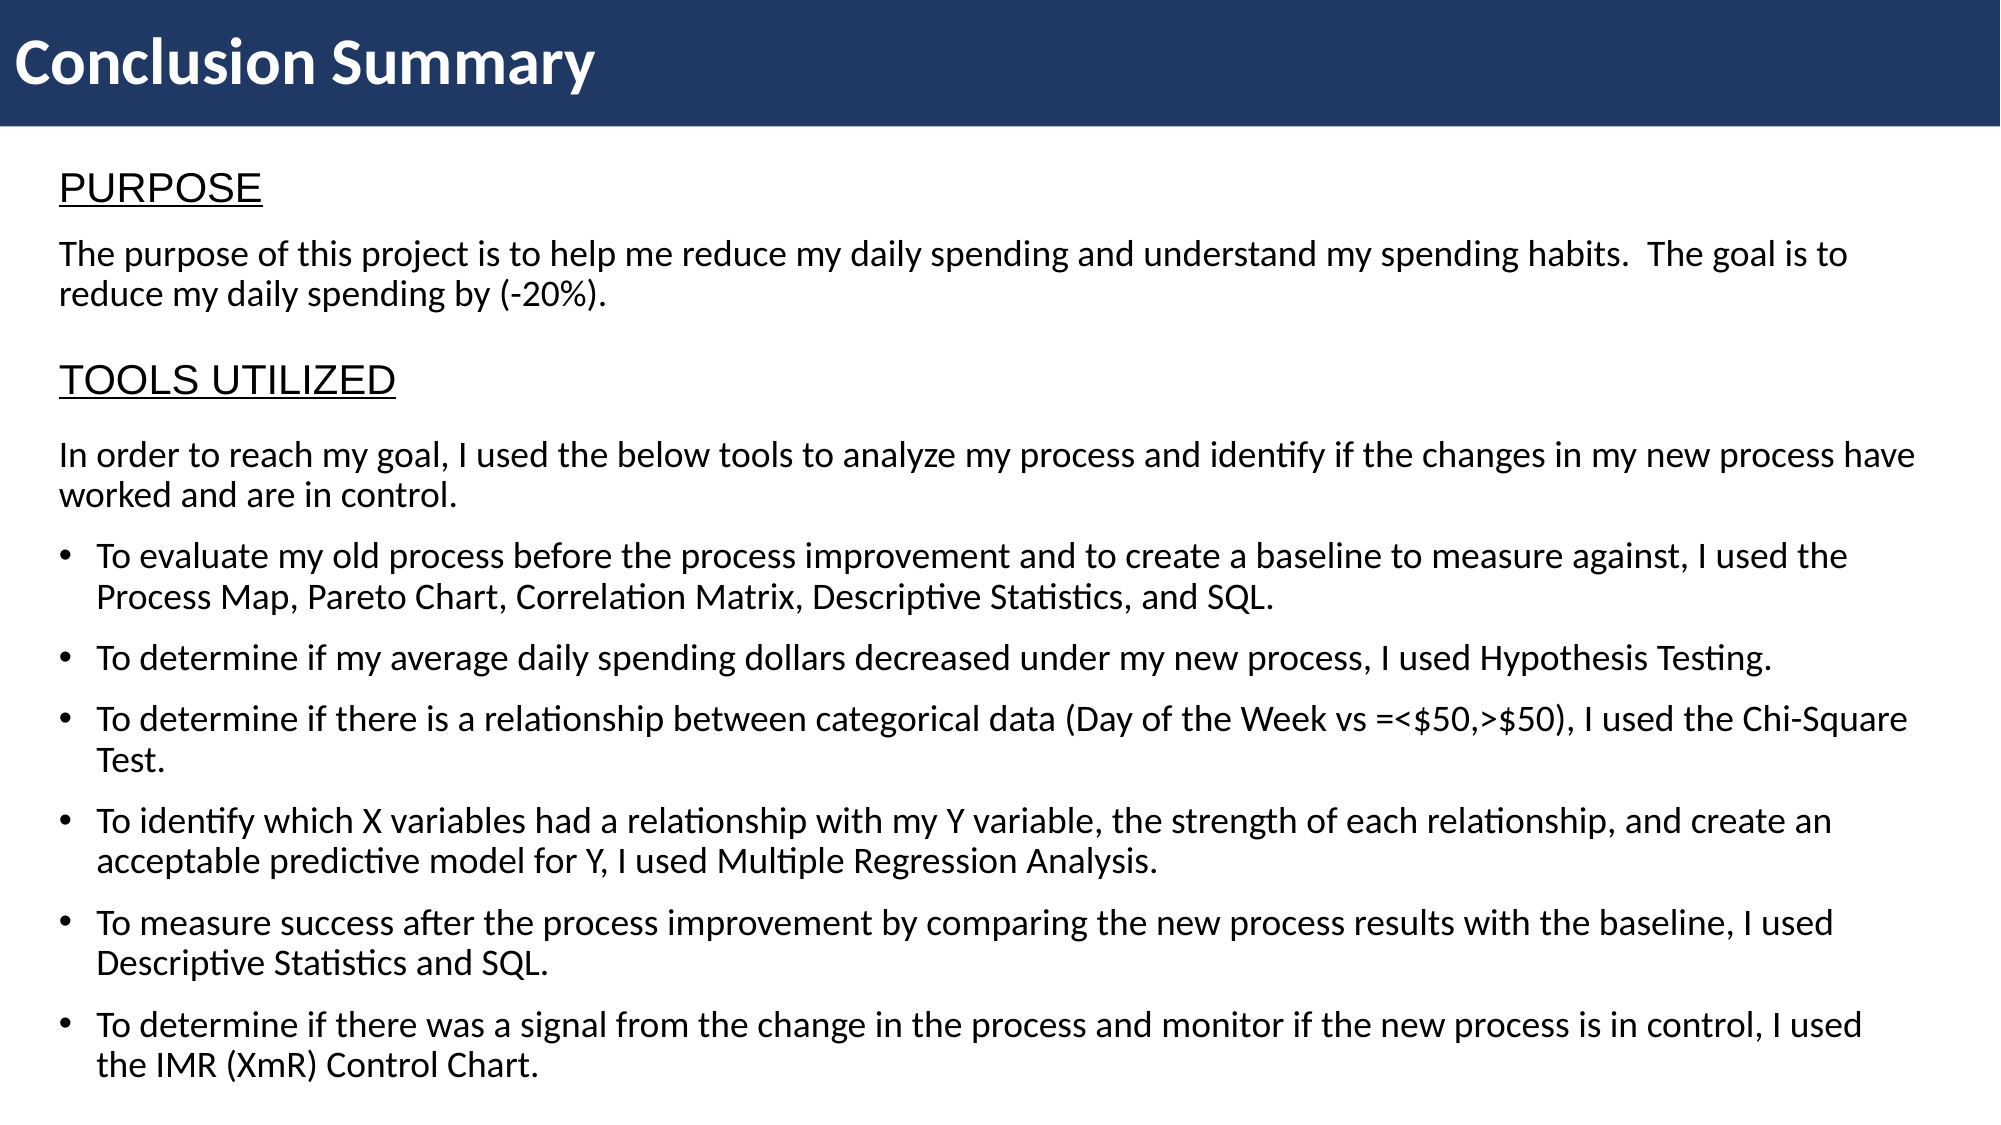

Conclusion Summary
# PURPOSE
The purpose of this project is to help me reduce my daily spending and understand my spending habits.  The goal is to reduce my daily spending by (-20%).
TOOLS UTILIZED
In order to reach my goal, I used the below tools to analyze my process and identify if the changes in my new process have worked and are in control.
To evaluate my old process before the process improvement and to create a baseline to measure against, I used the Process Map, Pareto Chart, Correlation Matrix, Descriptive Statistics, and SQL.
To determine if my average daily spending dollars decreased under my new process, I used Hypothesis Testing.
To determine if there is a relationship between categorical data (Day of the Week vs =<$50,>$50), I used the Chi-Square Test.
To identify which X variables had a relationship with my Y variable, the strength of each relationship, and create an acceptable predictive model for Y, I used Multiple Regression Analysis.
To measure success after the process improvement by comparing the new process results with the baseline, I used Descriptive Statistics and SQL.
To determine if there was a signal from the change in the process and monitor if the new process is in control, I used the IMR (XmR) Control Chart.